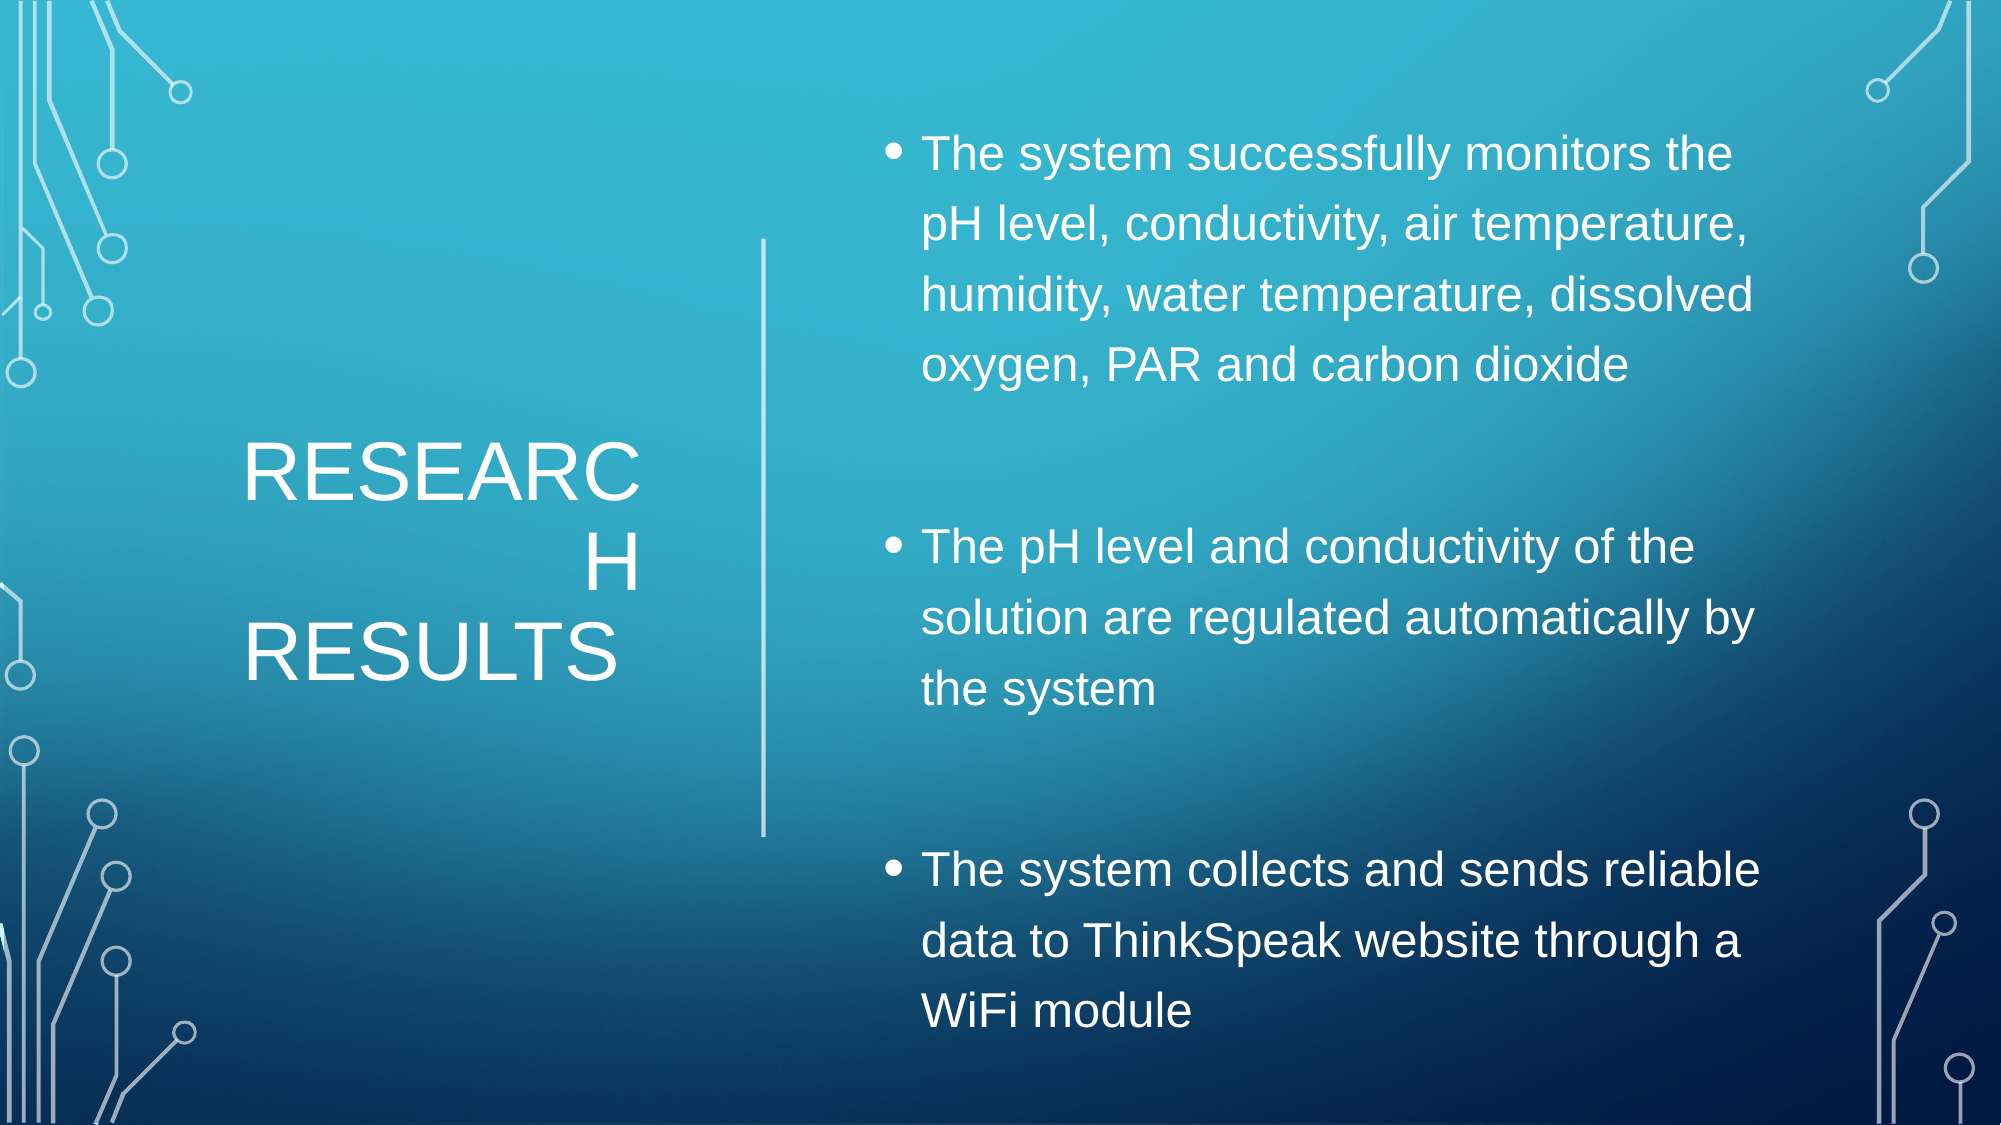

The system successfully monitors the pH level, conductivity, air temperature, humidity, water temperature, dissolved oxygen, PAR and carbon dioxide

The pH level and conductivity of the solution are regulated automatically by the system

The system collects and sends reliable data to ThinkSpeak website through a WiFi module

# RESEArCH RESULTS